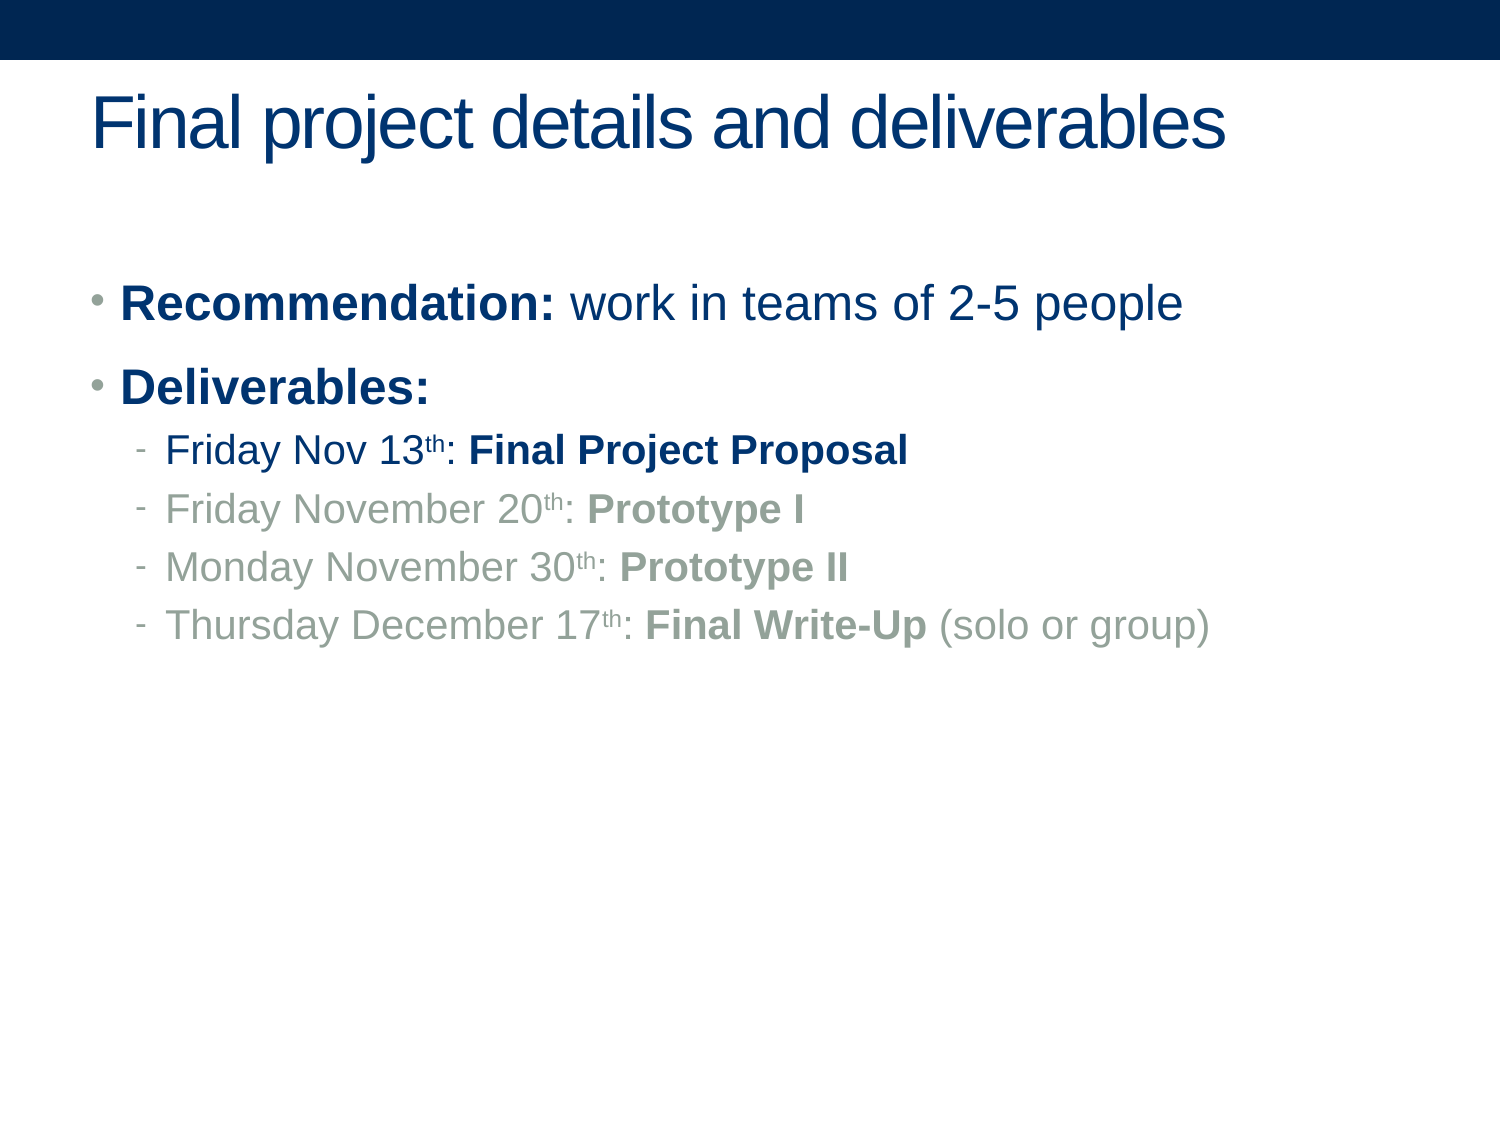

# Final project details and deliverables
Recommendation: work in teams of 2-5 people
Deliverables:
Friday Nov 13th: Final Project Proposal
Friday November 20th: Prototype I
Monday November 30th: Prototype II
Thursday December 17th: Final Write-Up (solo or group)